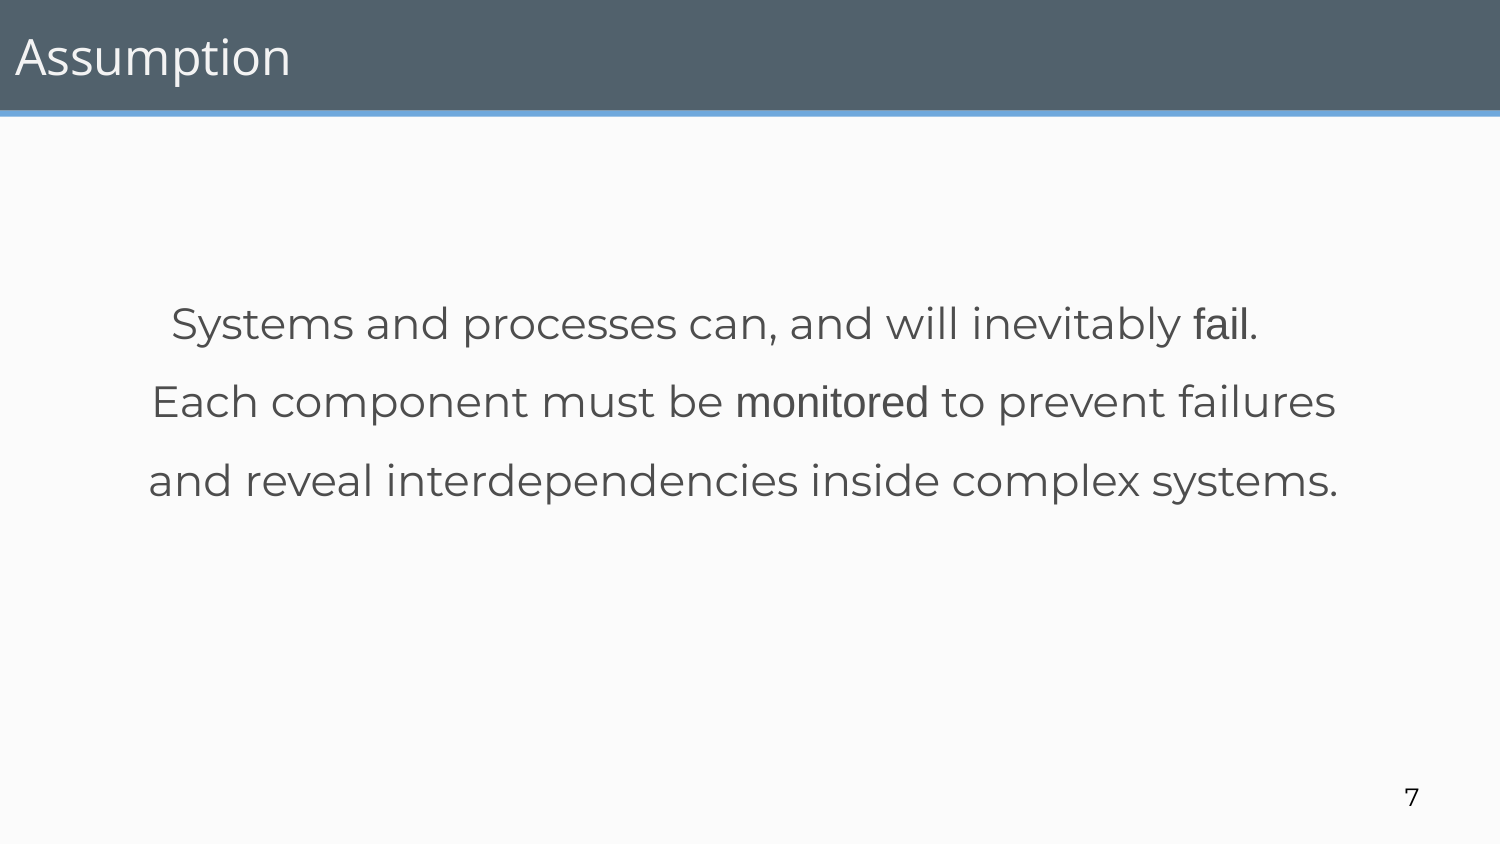

# Assumption

Systems and processes can, and will inevitably fail.      Each component must be monitored to prevent failures and reveal interdependencies inside complex systems.
7